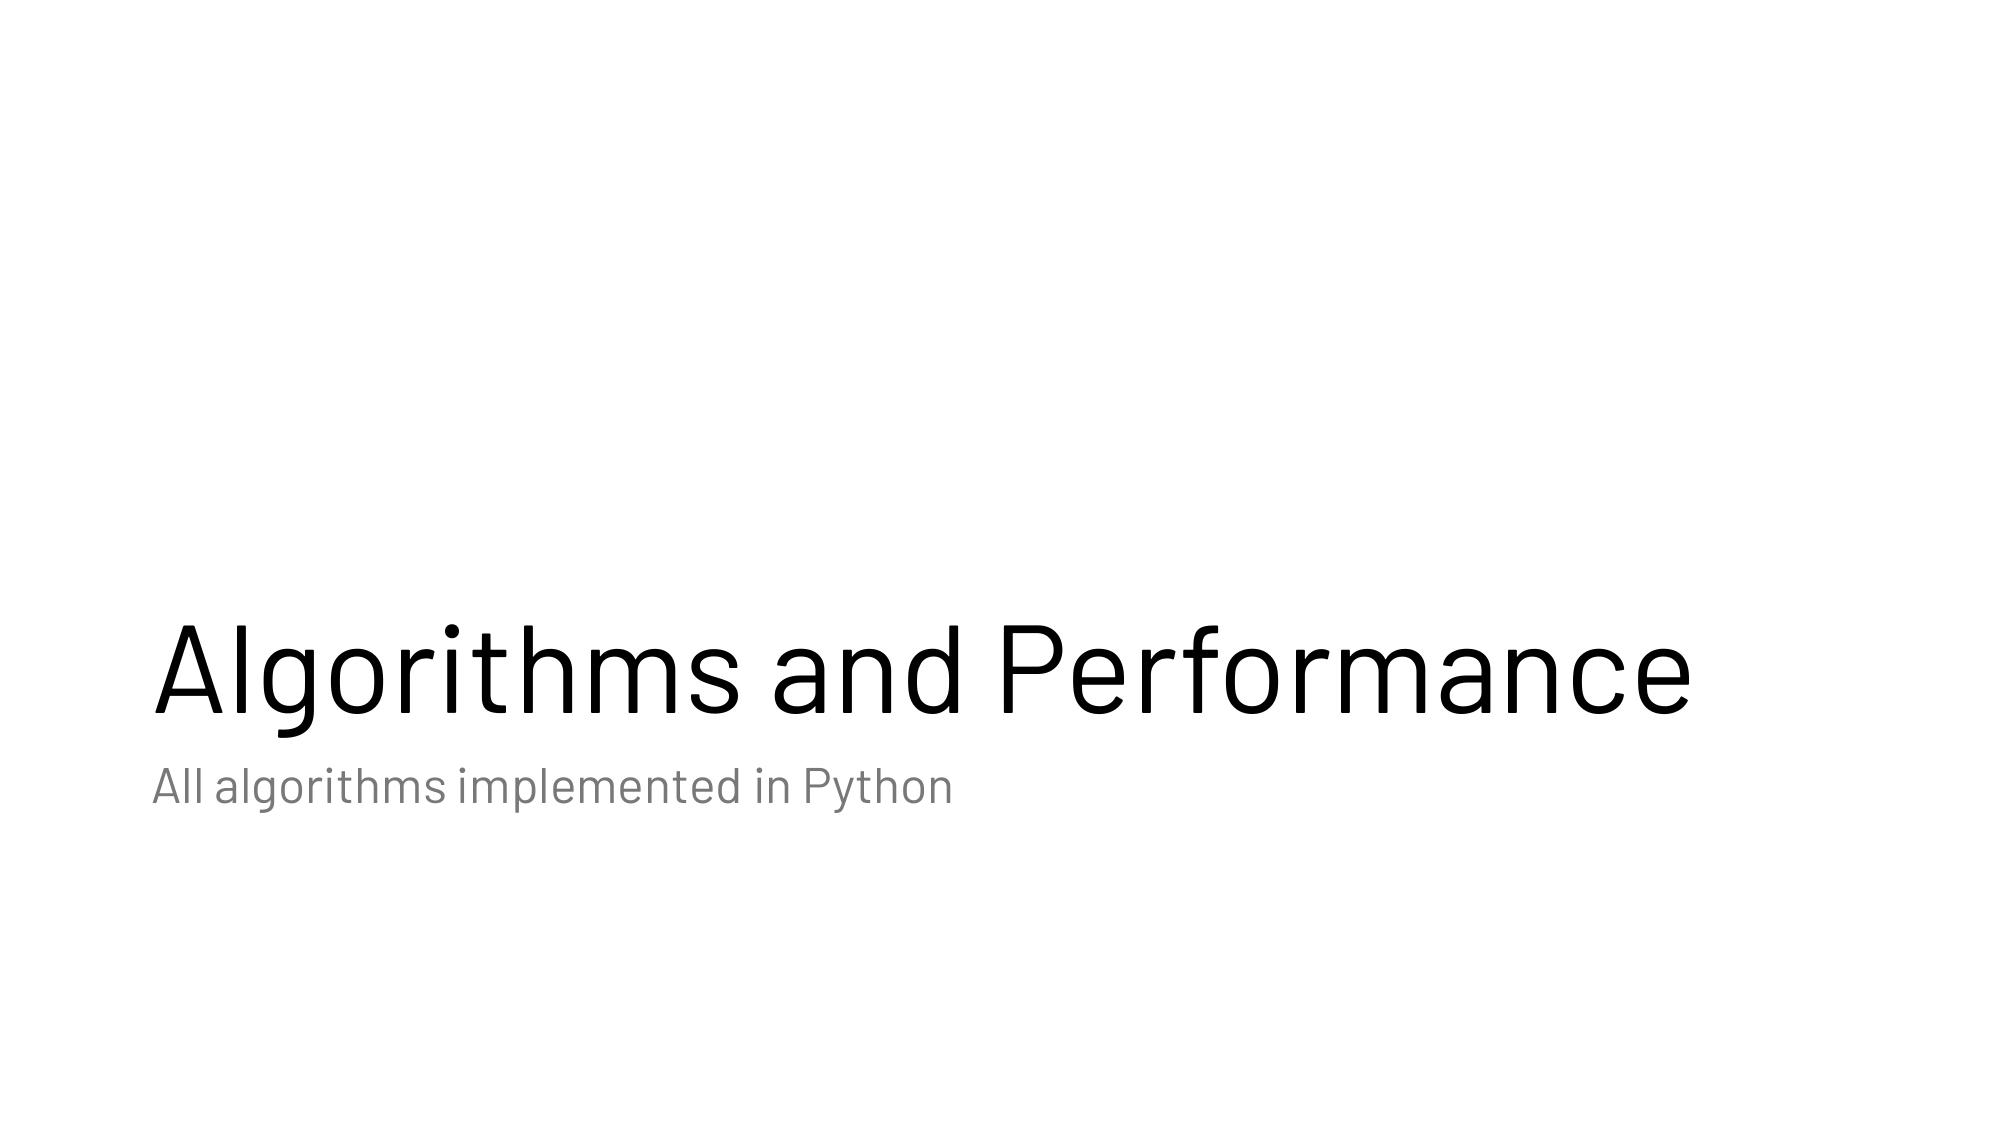

# Algorithms and Performance
All algorithms implemented in Python